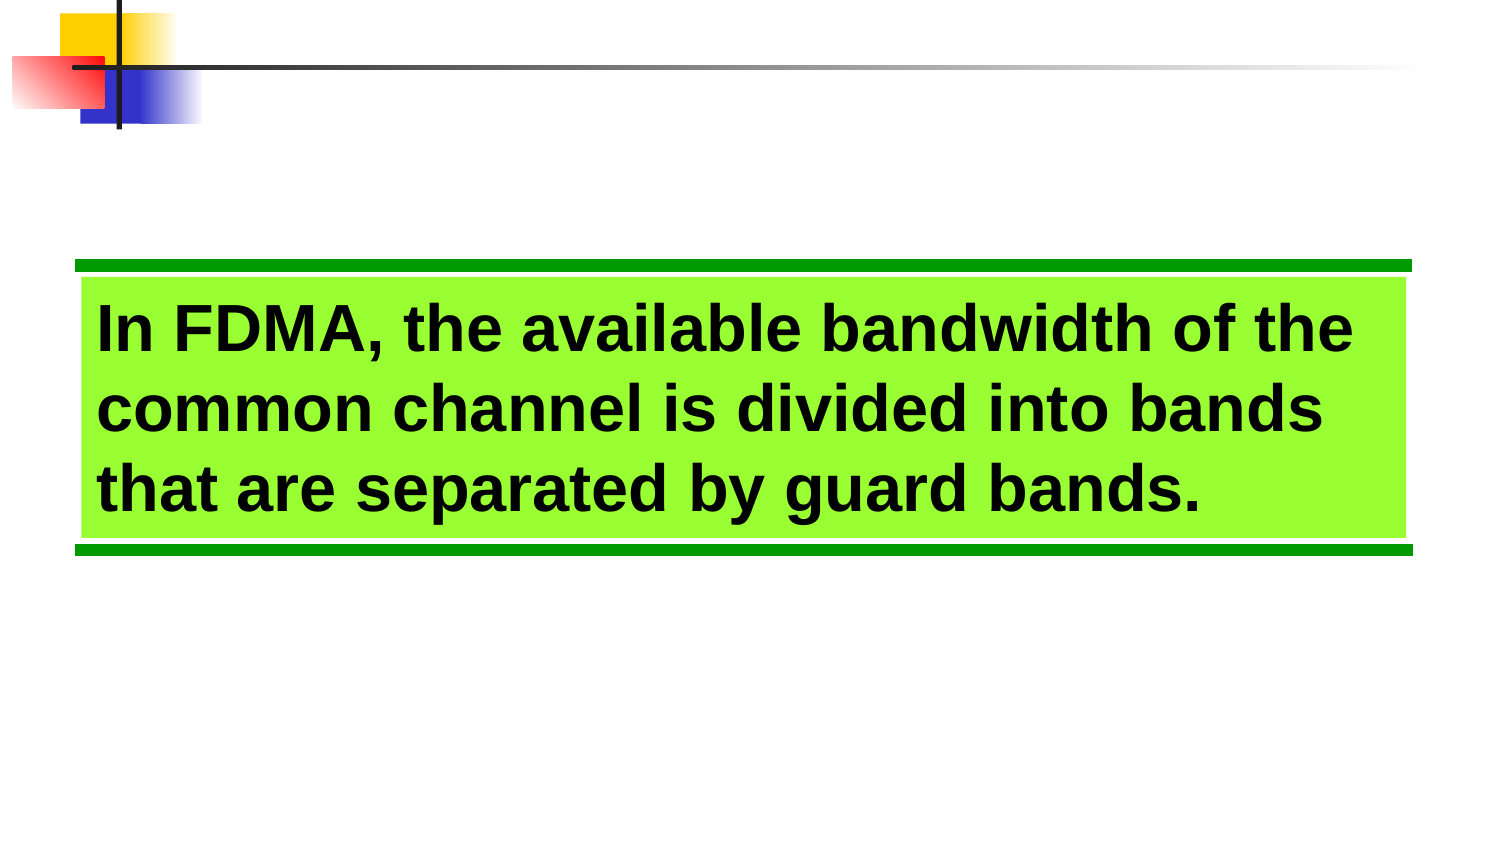

In FDMA, the available bandwidth of the common channel is divided into bands that are separated by guard bands.